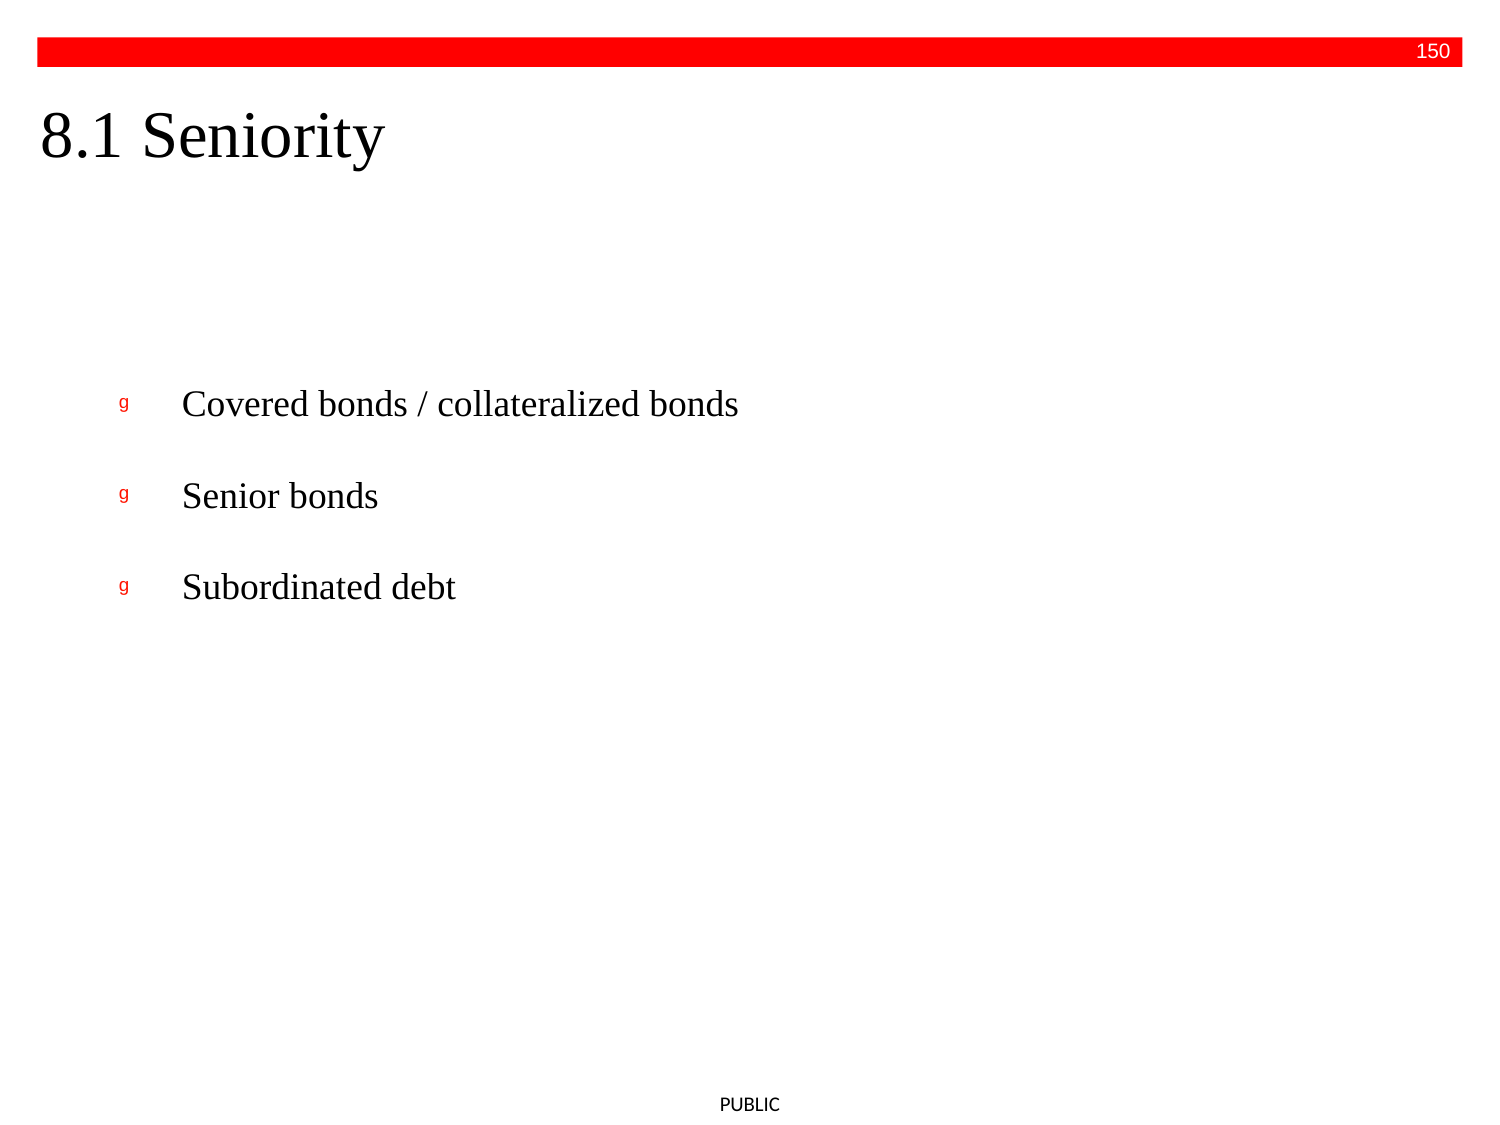

8.1 Seniority

Covered bonds / collateralized bonds

Senior bonds

Subordinated debt